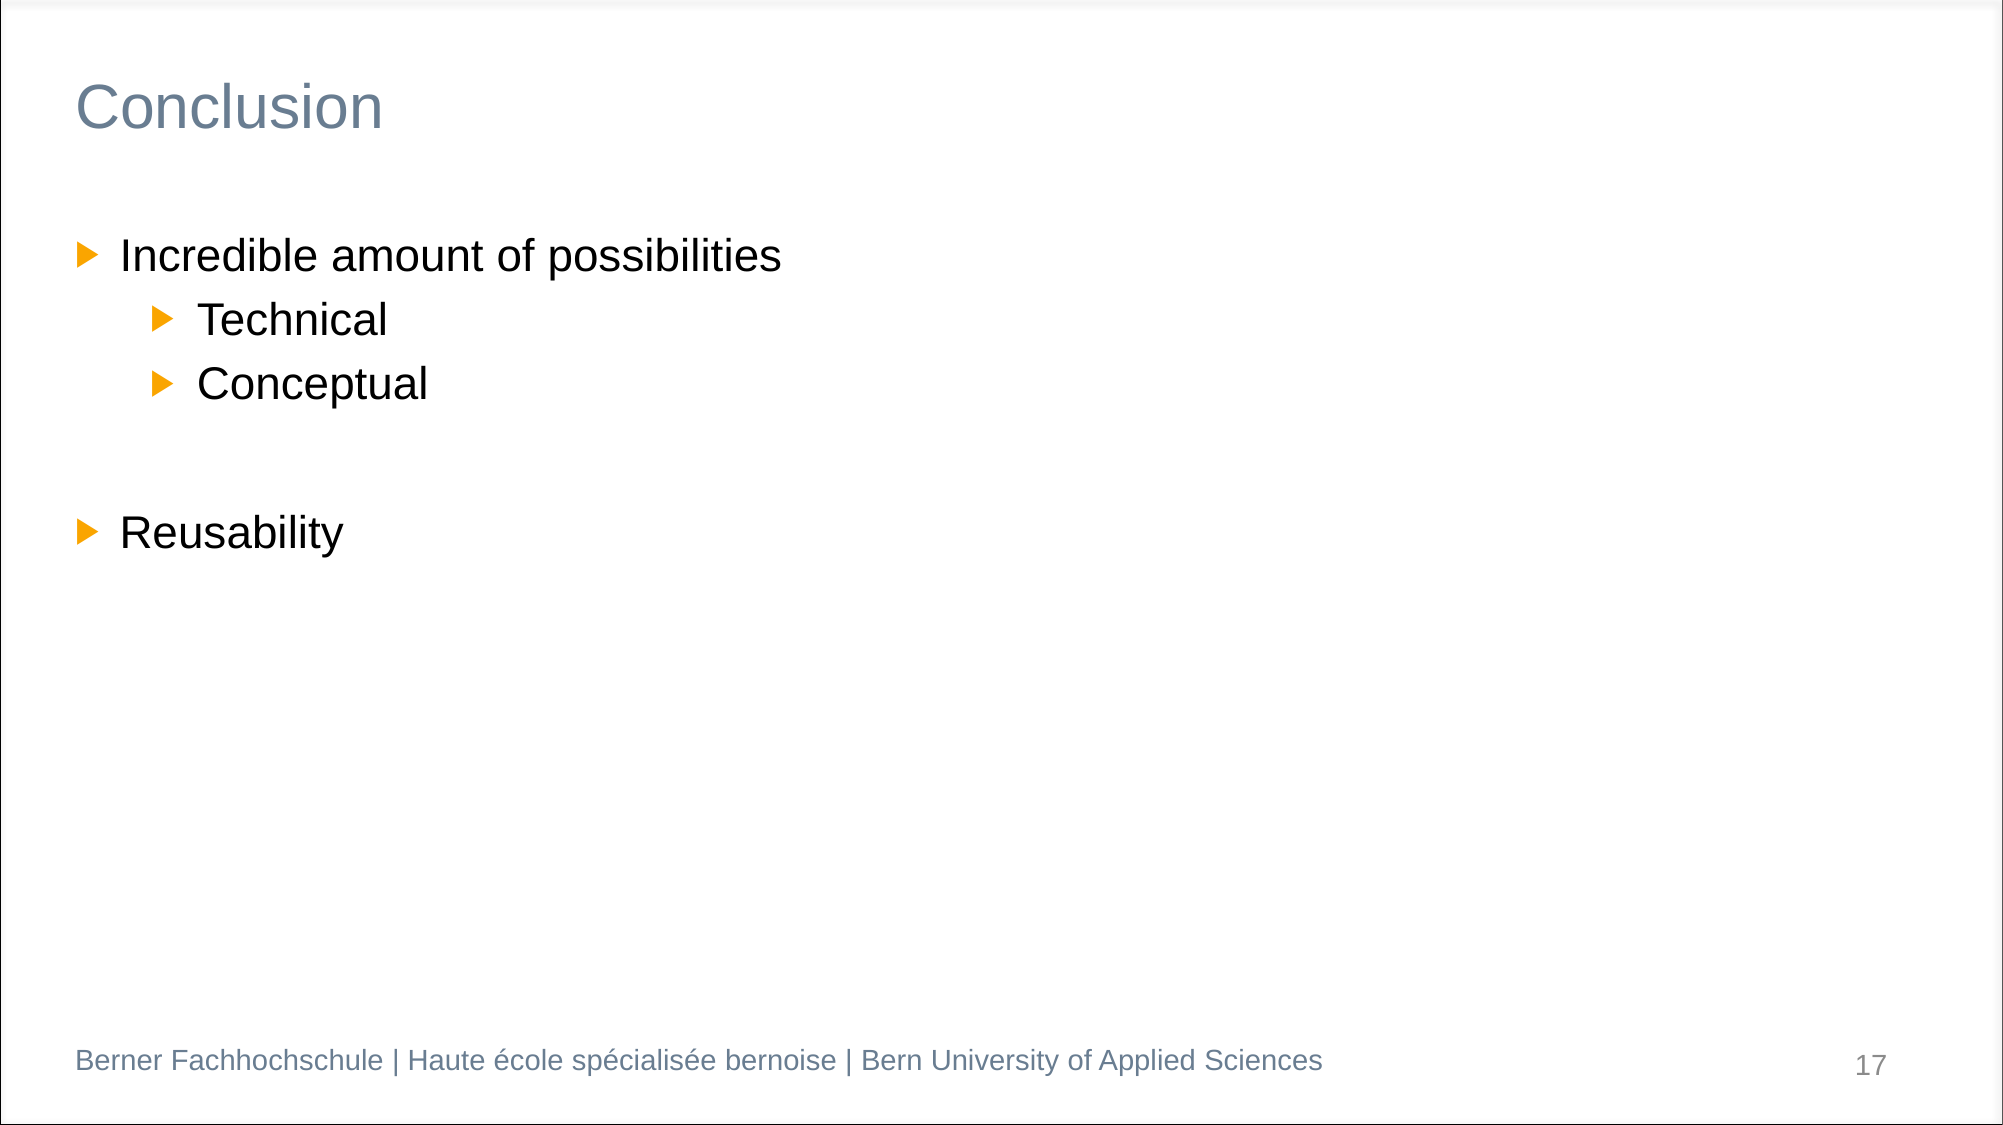

# Conclusion
Incredible amount of possibilities
Technical
Conceptual

Reusability
17